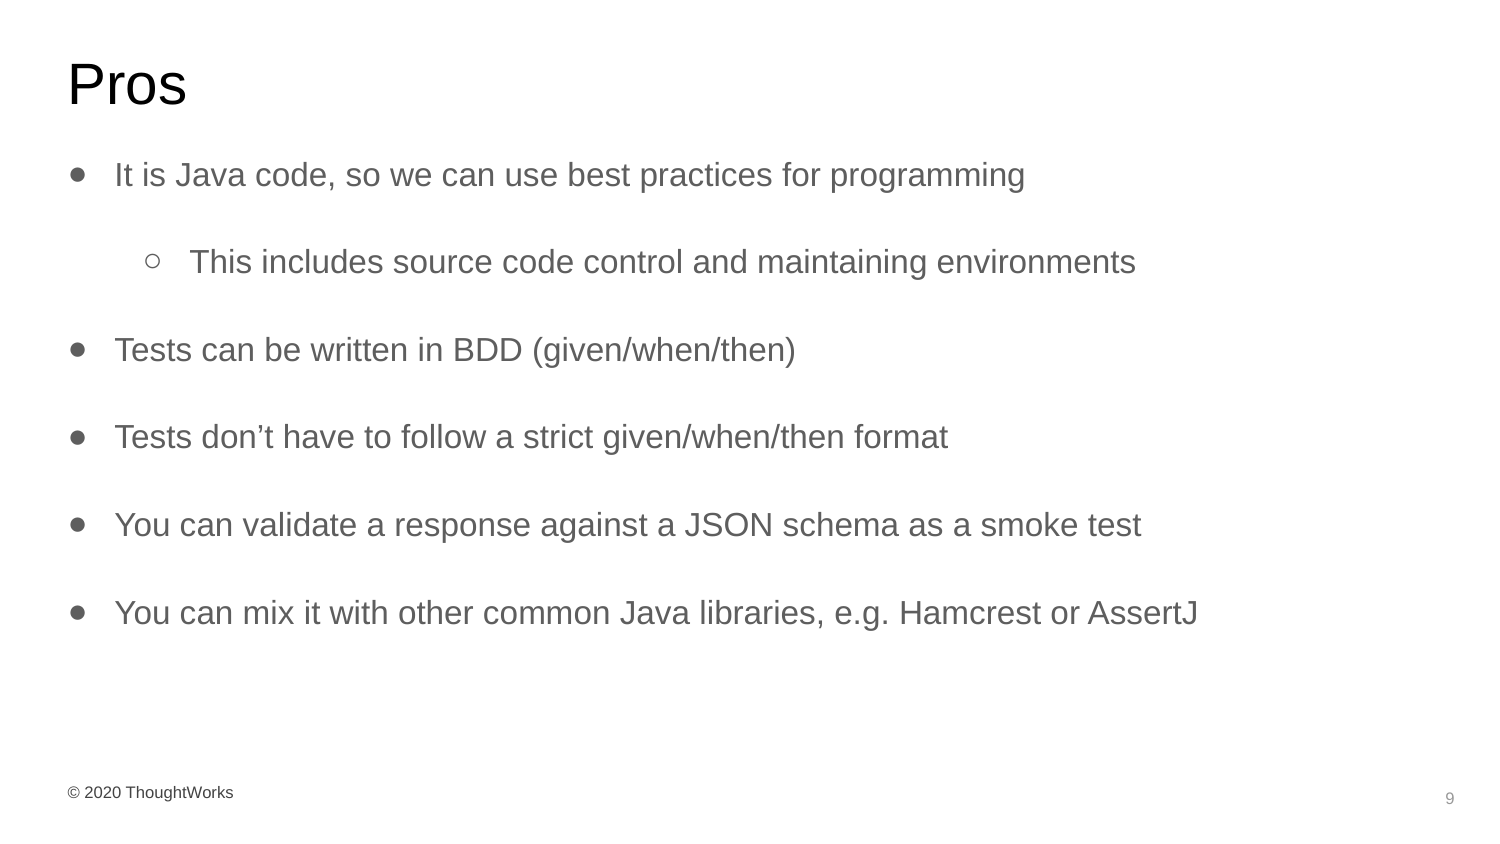

# Pros
It is Java code, so we can use best practices for programming
This includes source code control and maintaining environments
Tests can be written in BDD (given/when/then)
Tests don’t have to follow a strict given/when/then format
You can validate a response against a JSON schema as a smoke test
You can mix it with other common Java libraries, e.g. Hamcrest or AssertJ

© 2020 ThoughtWorks
9